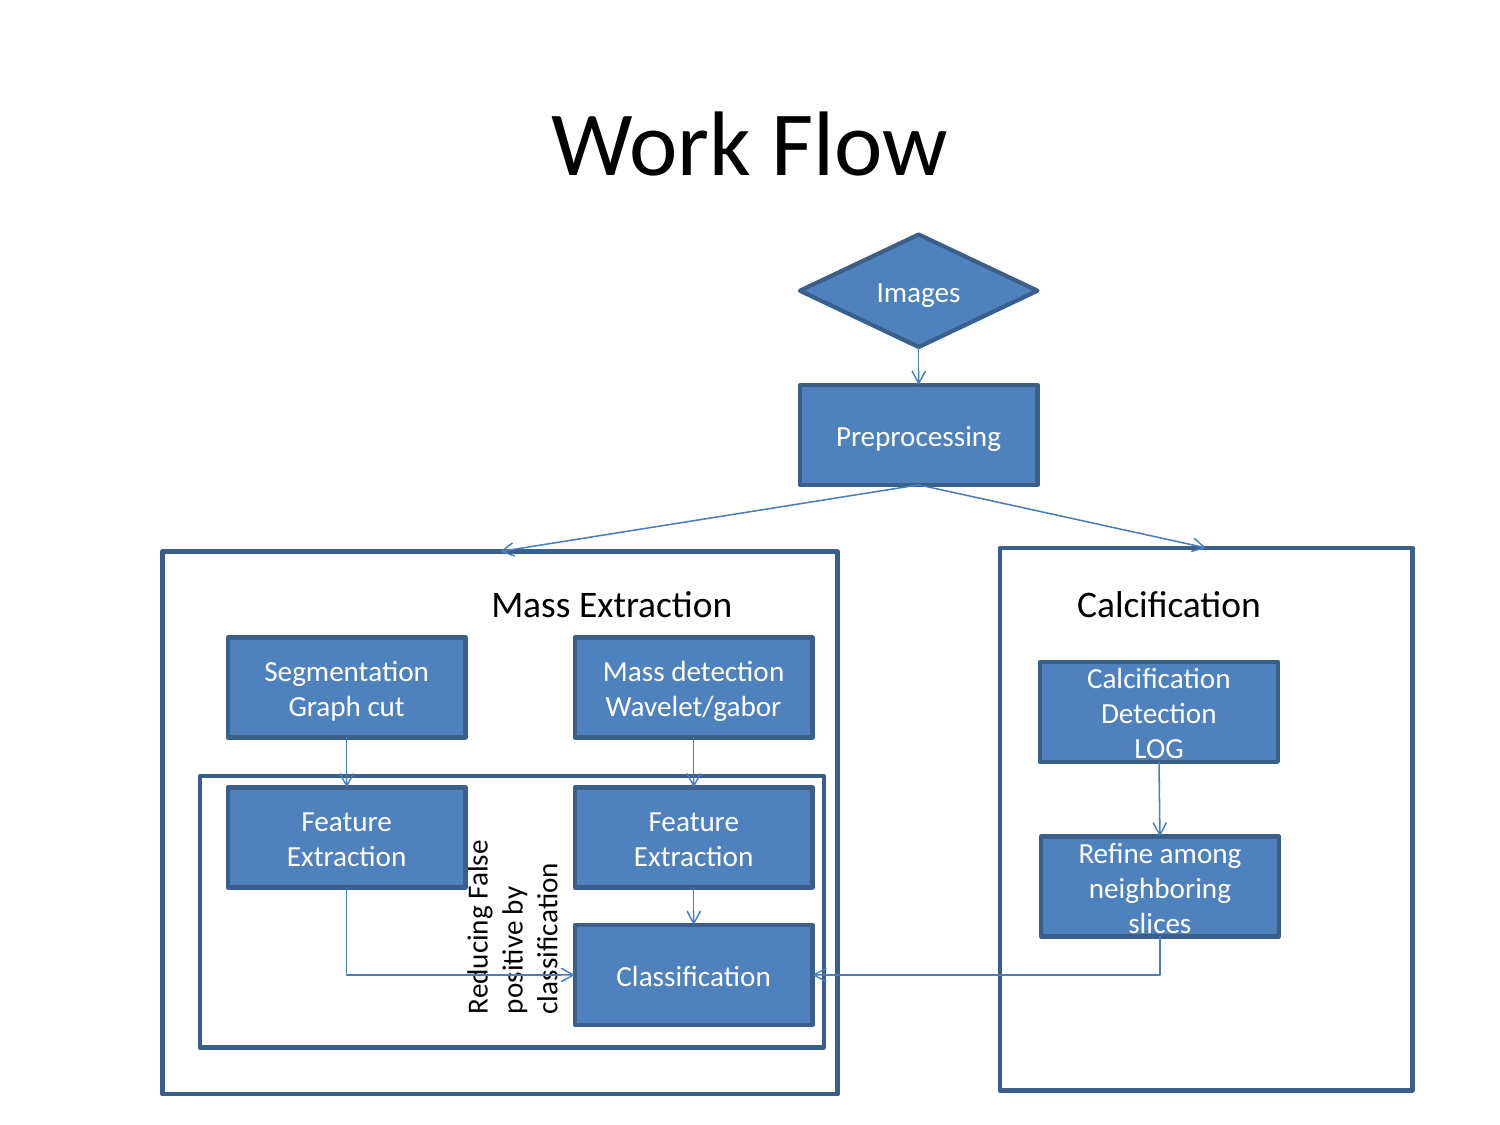

# Work Flow
Images

Preprocessing

Mass Extraction
Calcification
Segmentation
Graph cut
Mass detection
Wavelet/gabor

Calcification Detection
LOG

Reducing False positive by classification
Feature Extraction
Feature Extraction

Refine among neighboring slices

Classification